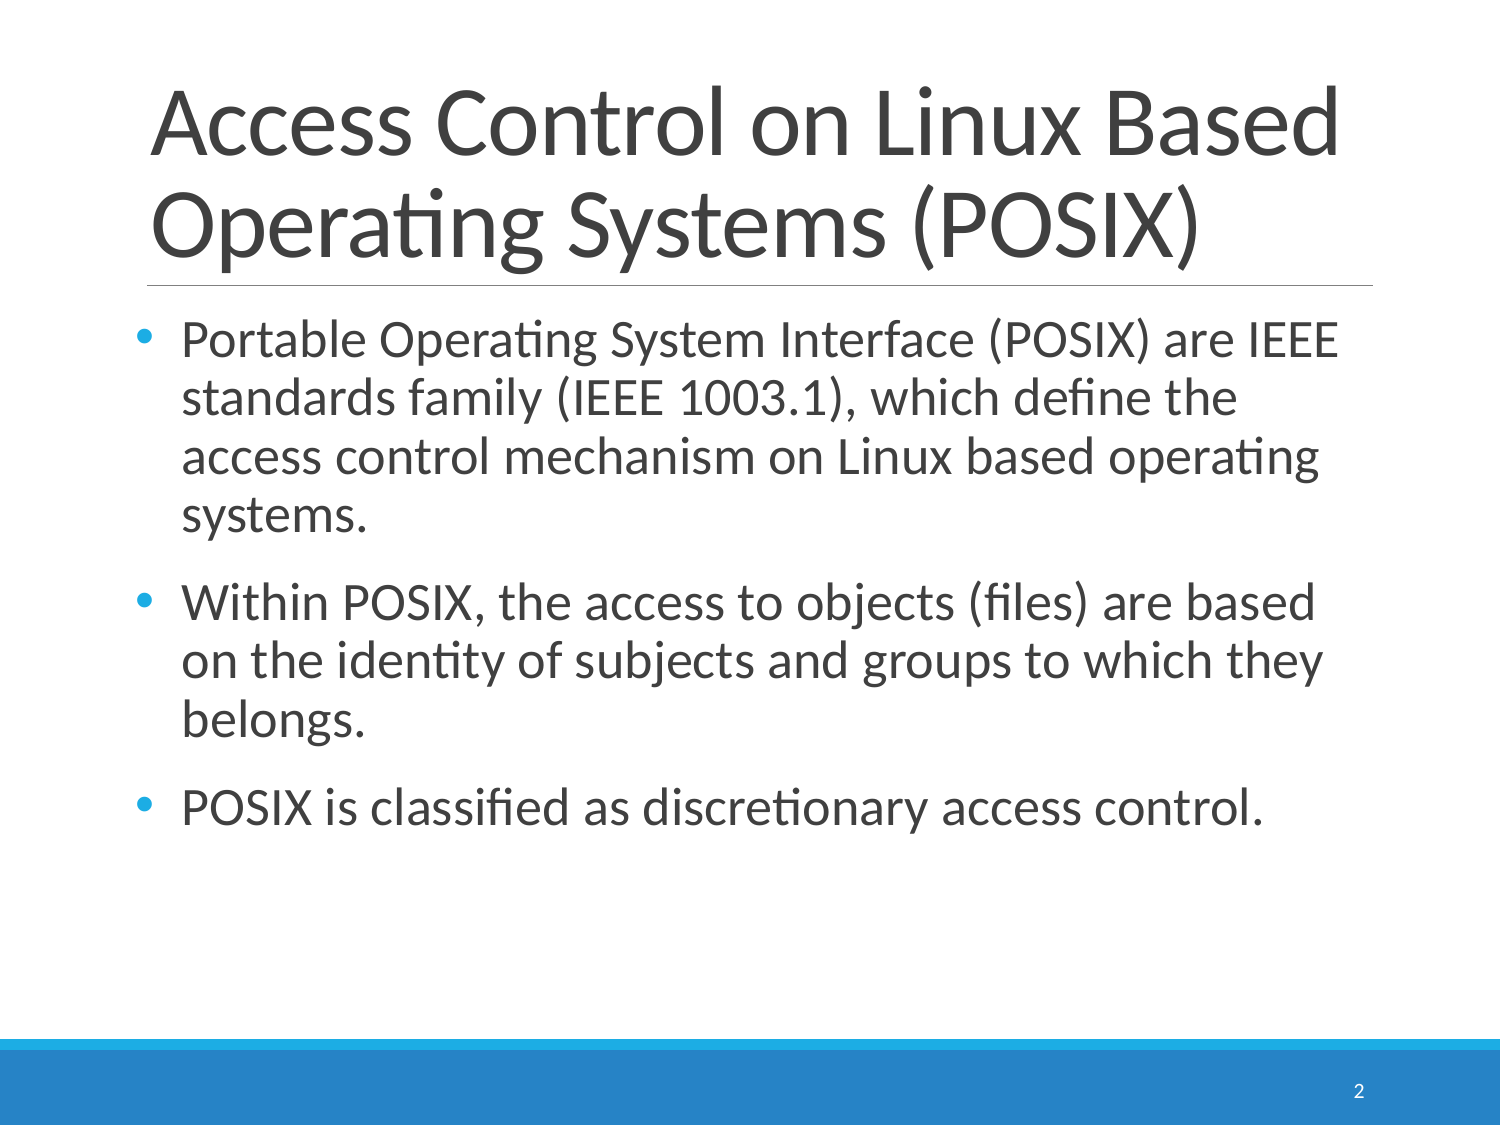

# Access Control on Linux Based Operating Systems (POSIX)
Portable Operating System Interface (POSIX) are IEEE standards family (IEEE 1003.1), which define the access control mechanism on Linux based operating systems.
Within POSIX, the access to objects (files) are based on the identity of subjects and groups to which they belongs.
POSIX is classified as discretionary access control.
2